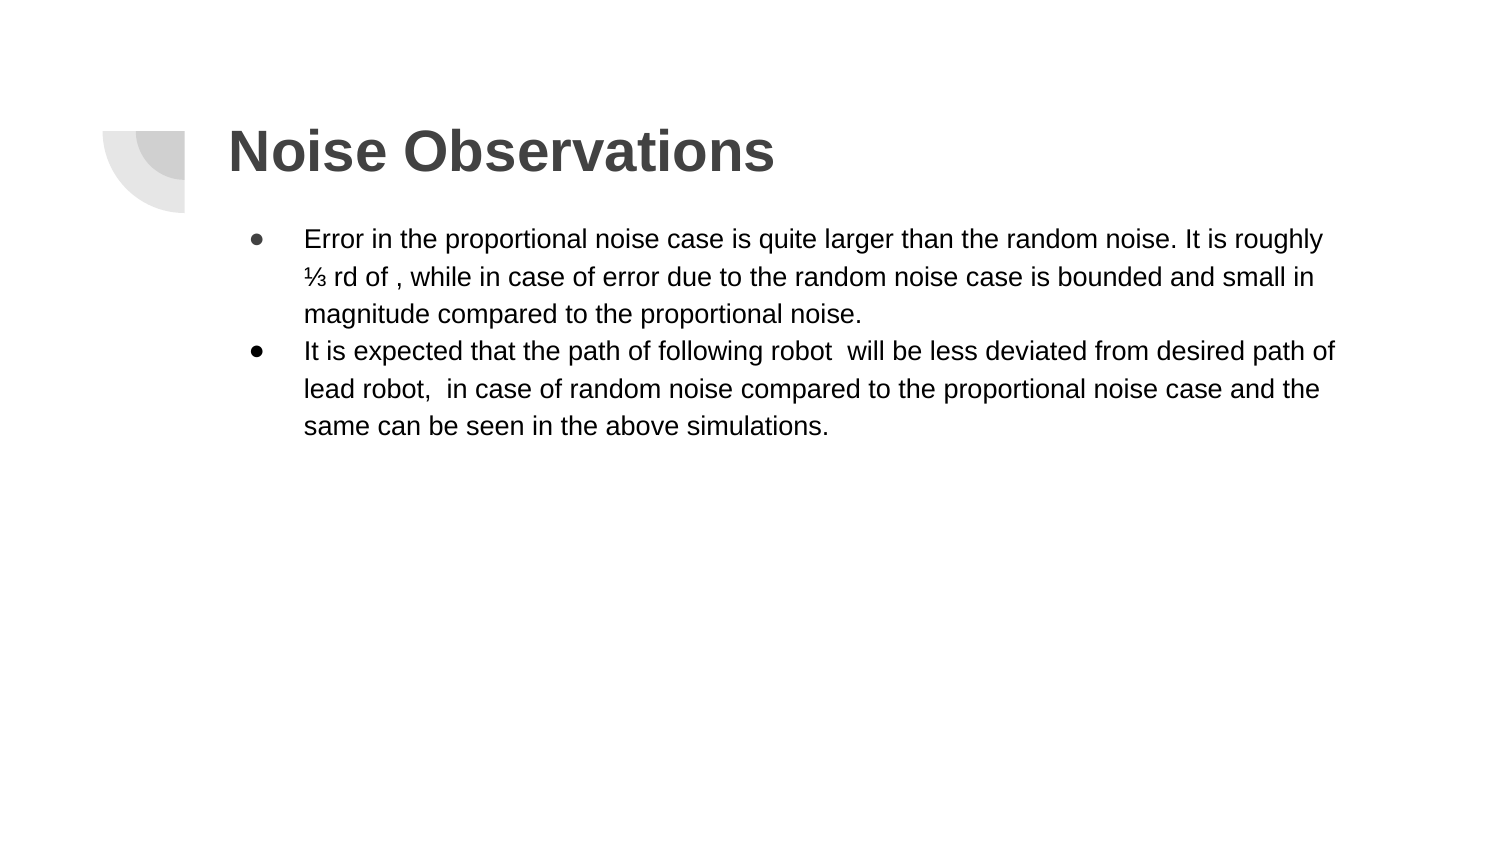

# Noise Observations
Error in the proportional noise case is quite larger than the random noise. It is roughly ⅓ rd of , while in case of error due to the random noise case is bounded and small in magnitude compared to the proportional noise.
It is expected that the path of following robot  will be less deviated from desired path of lead robot,  in case of random noise compared to the proportional noise case and the same can be seen in the above simulations.